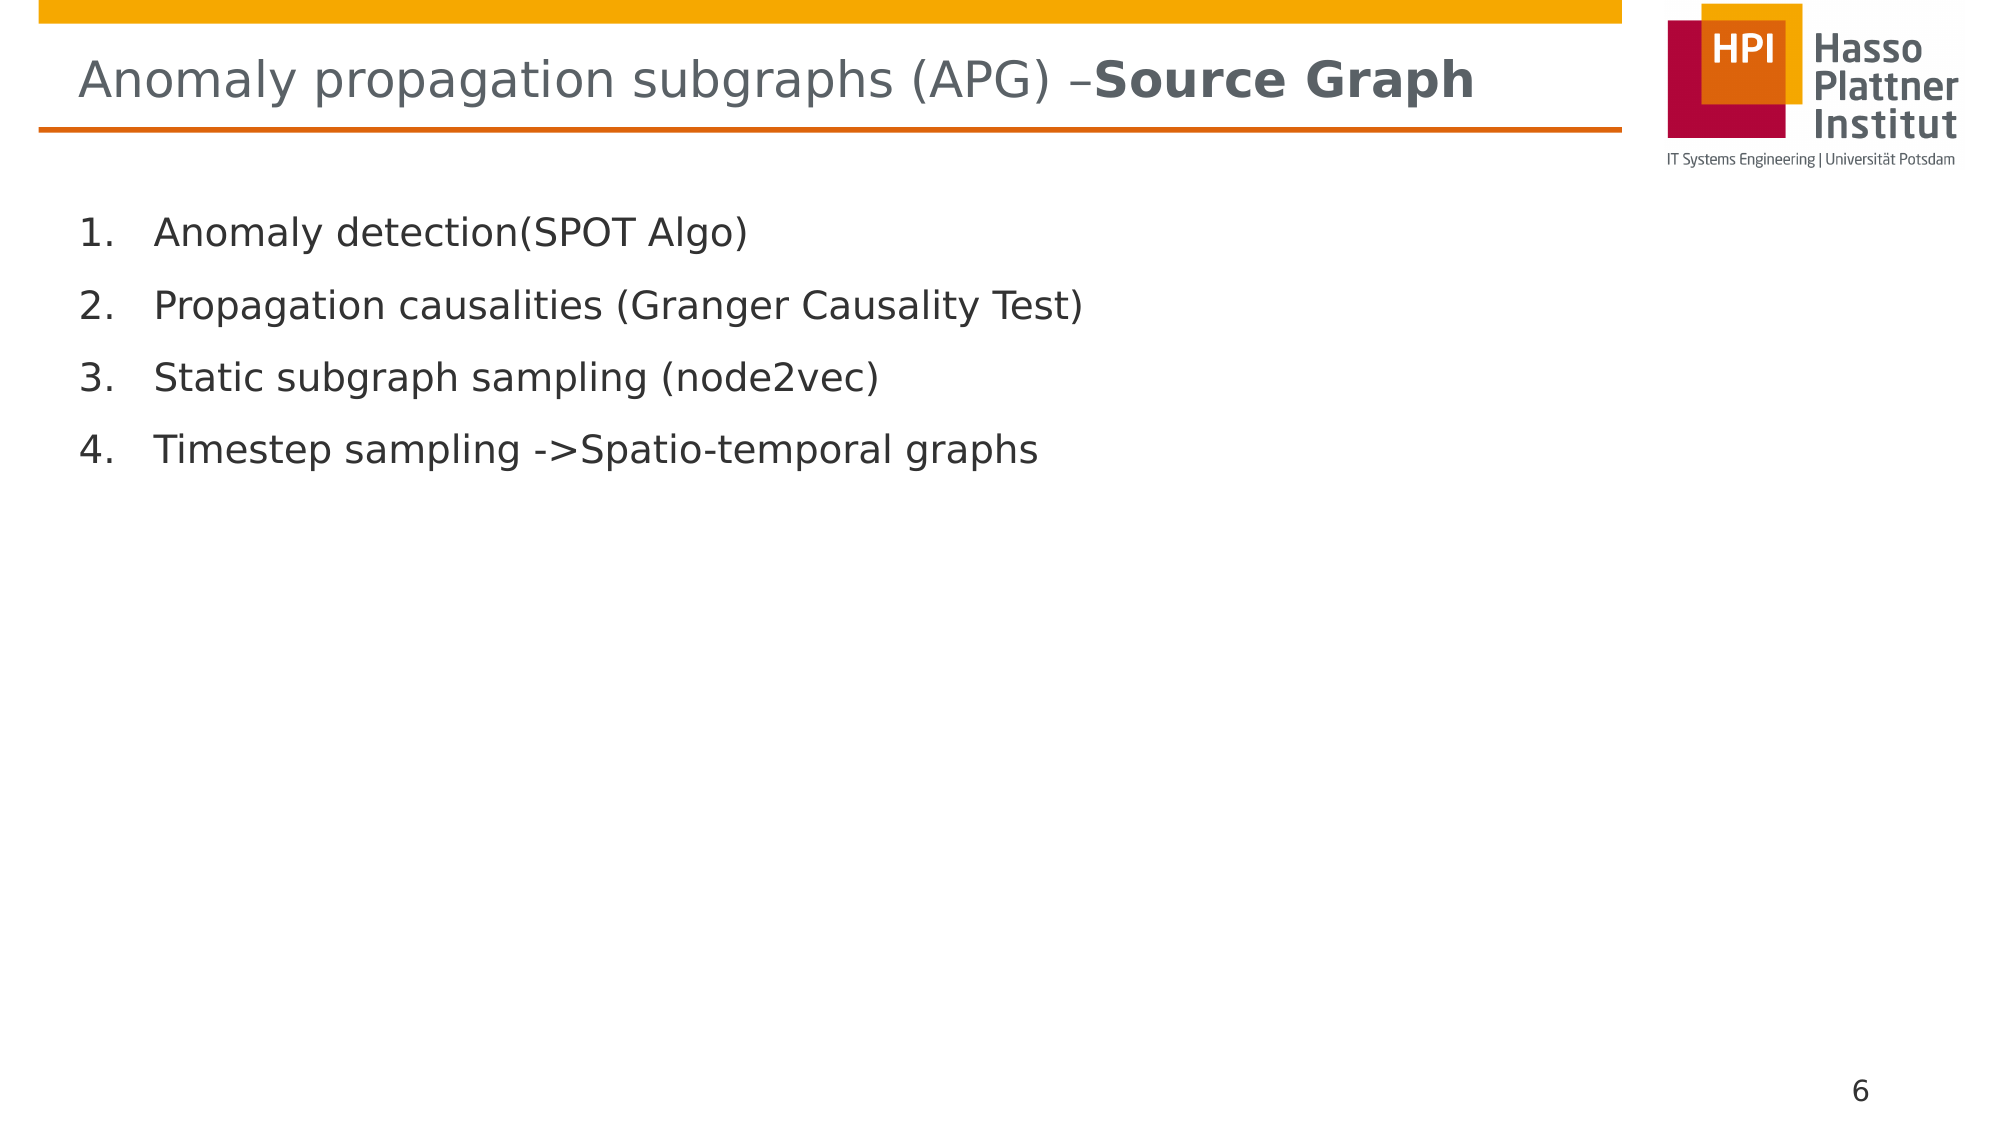

# Anomaly propagation subgraphs (APG) –Source Graph
Anomaly detection(SPOT Algo)
Propagation causalities (Granger Causality Test)
Static subgraph sampling (node2vec)
Timestep sampling ->Spatio-temporal graphs
6